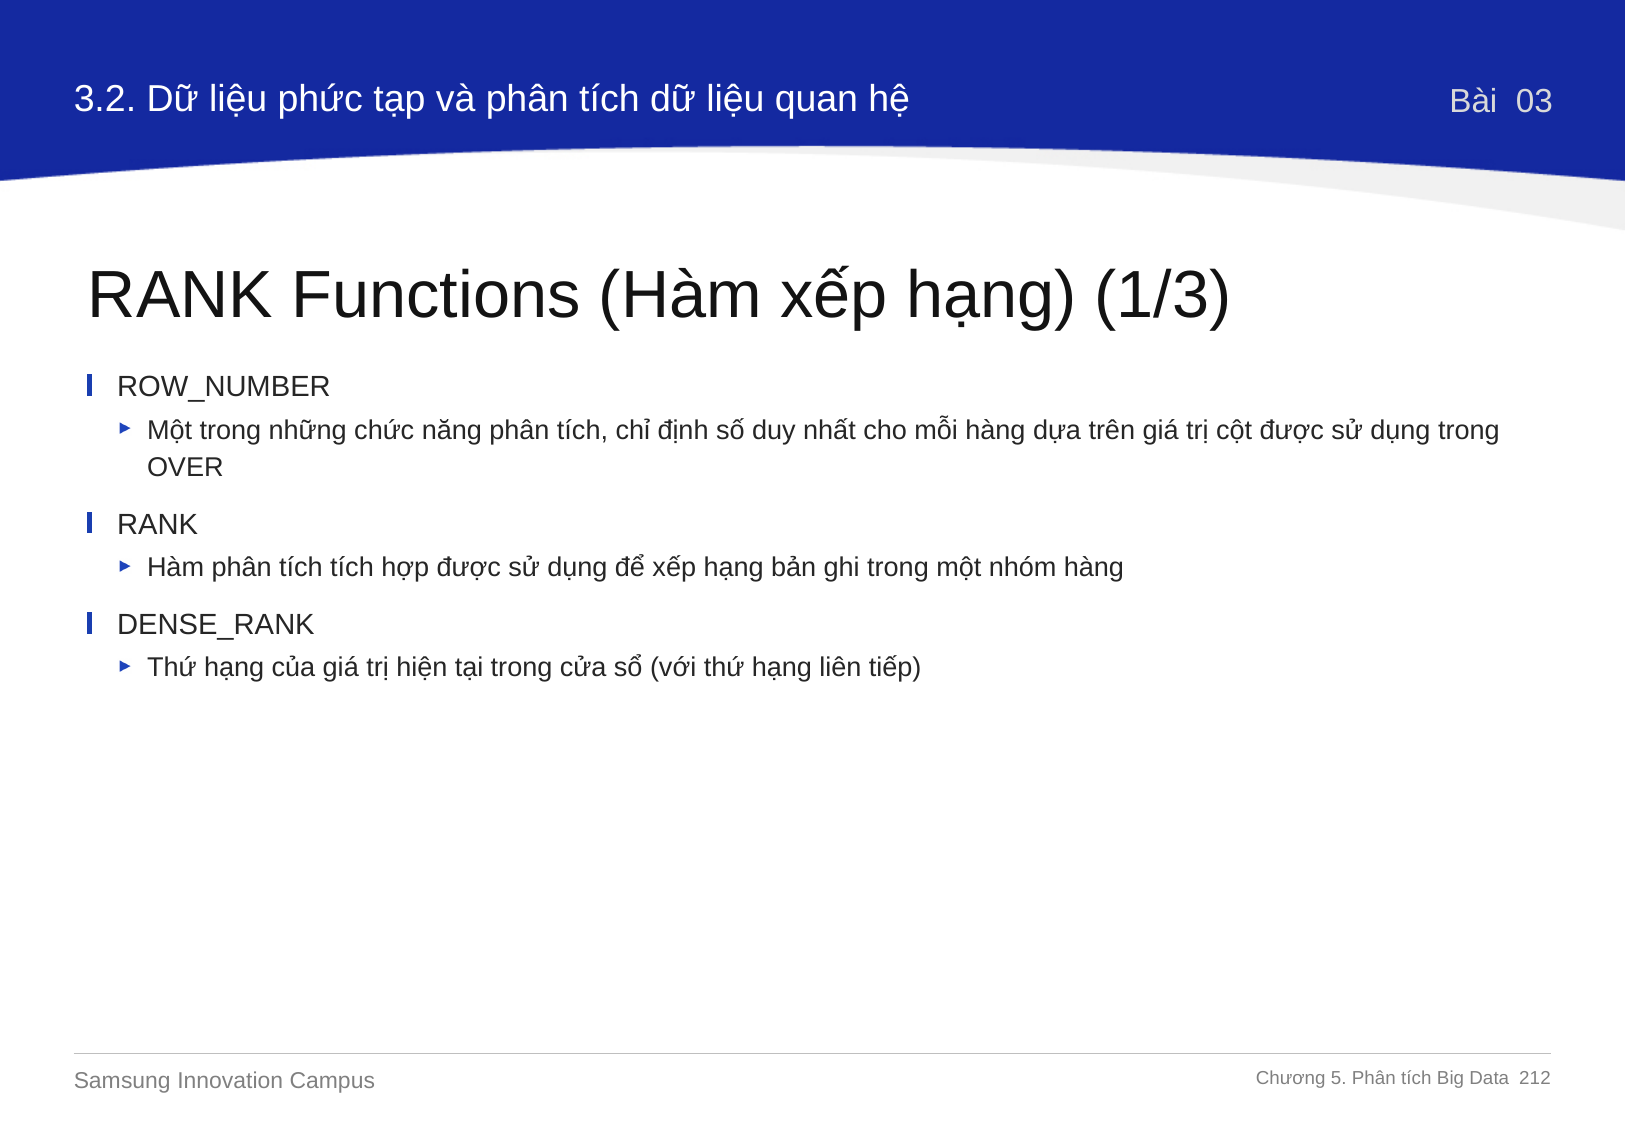

3.2. Dữ liệu phức tạp và phân tích dữ liệu quan hệ
Bài  03
RANK Functions (Hàm xếp hạng) (1/3)
ROW_NUMBER
Một trong những chức năng phân tích, chỉ định số duy nhất cho mỗi hàng dựa trên giá trị cột được sử dụng trong OVER
RANK
Hàm phân tích tích hợp được sử dụng để xếp hạng bản ghi trong một nhóm hàng
DENSE_RANK
Thứ hạng của giá trị hiện tại trong cửa sổ (với thứ hạng liên tiếp)